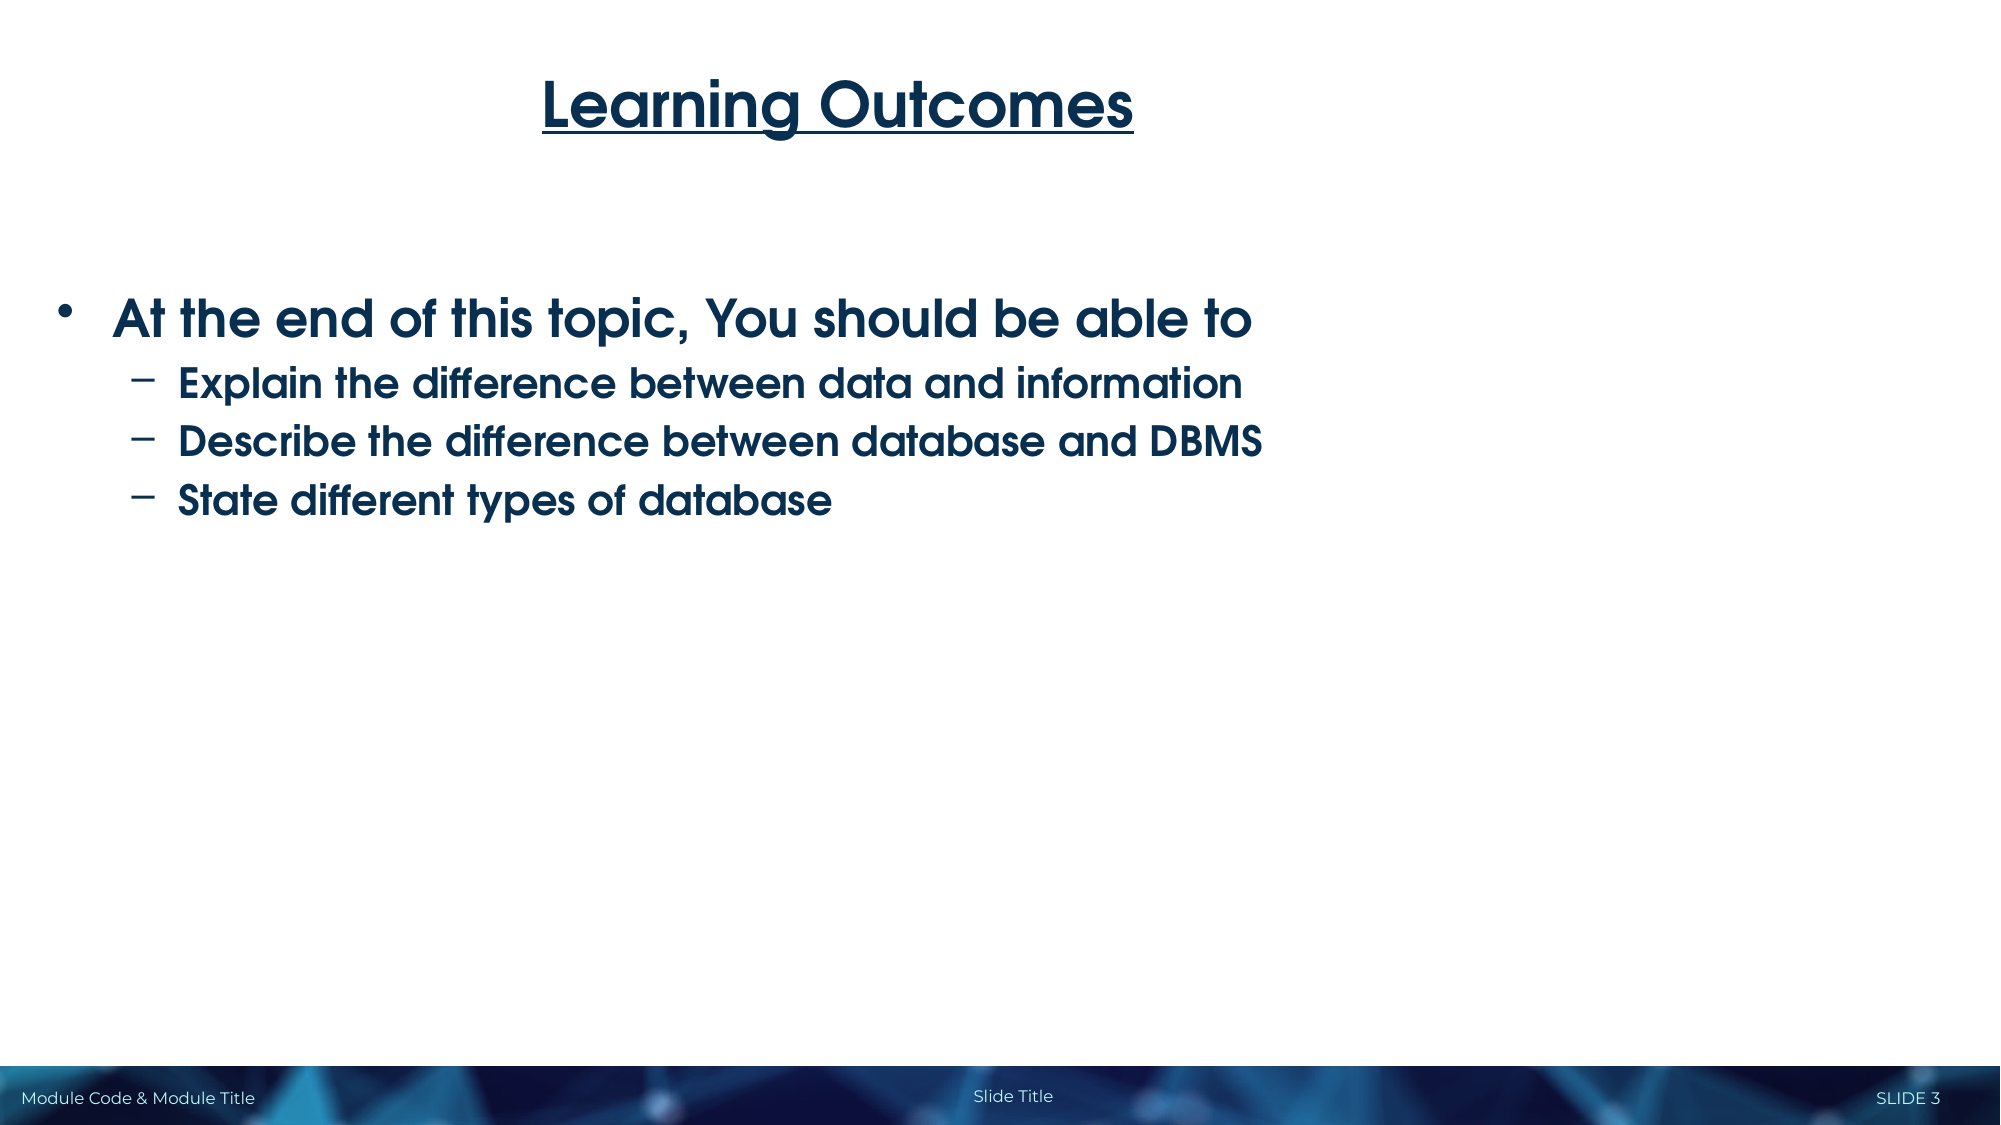

# Learning Outcomes
At the end of this topic, You should be able to
Explain the difference between data and information
Describe the difference between database and DBMS
State different types of database